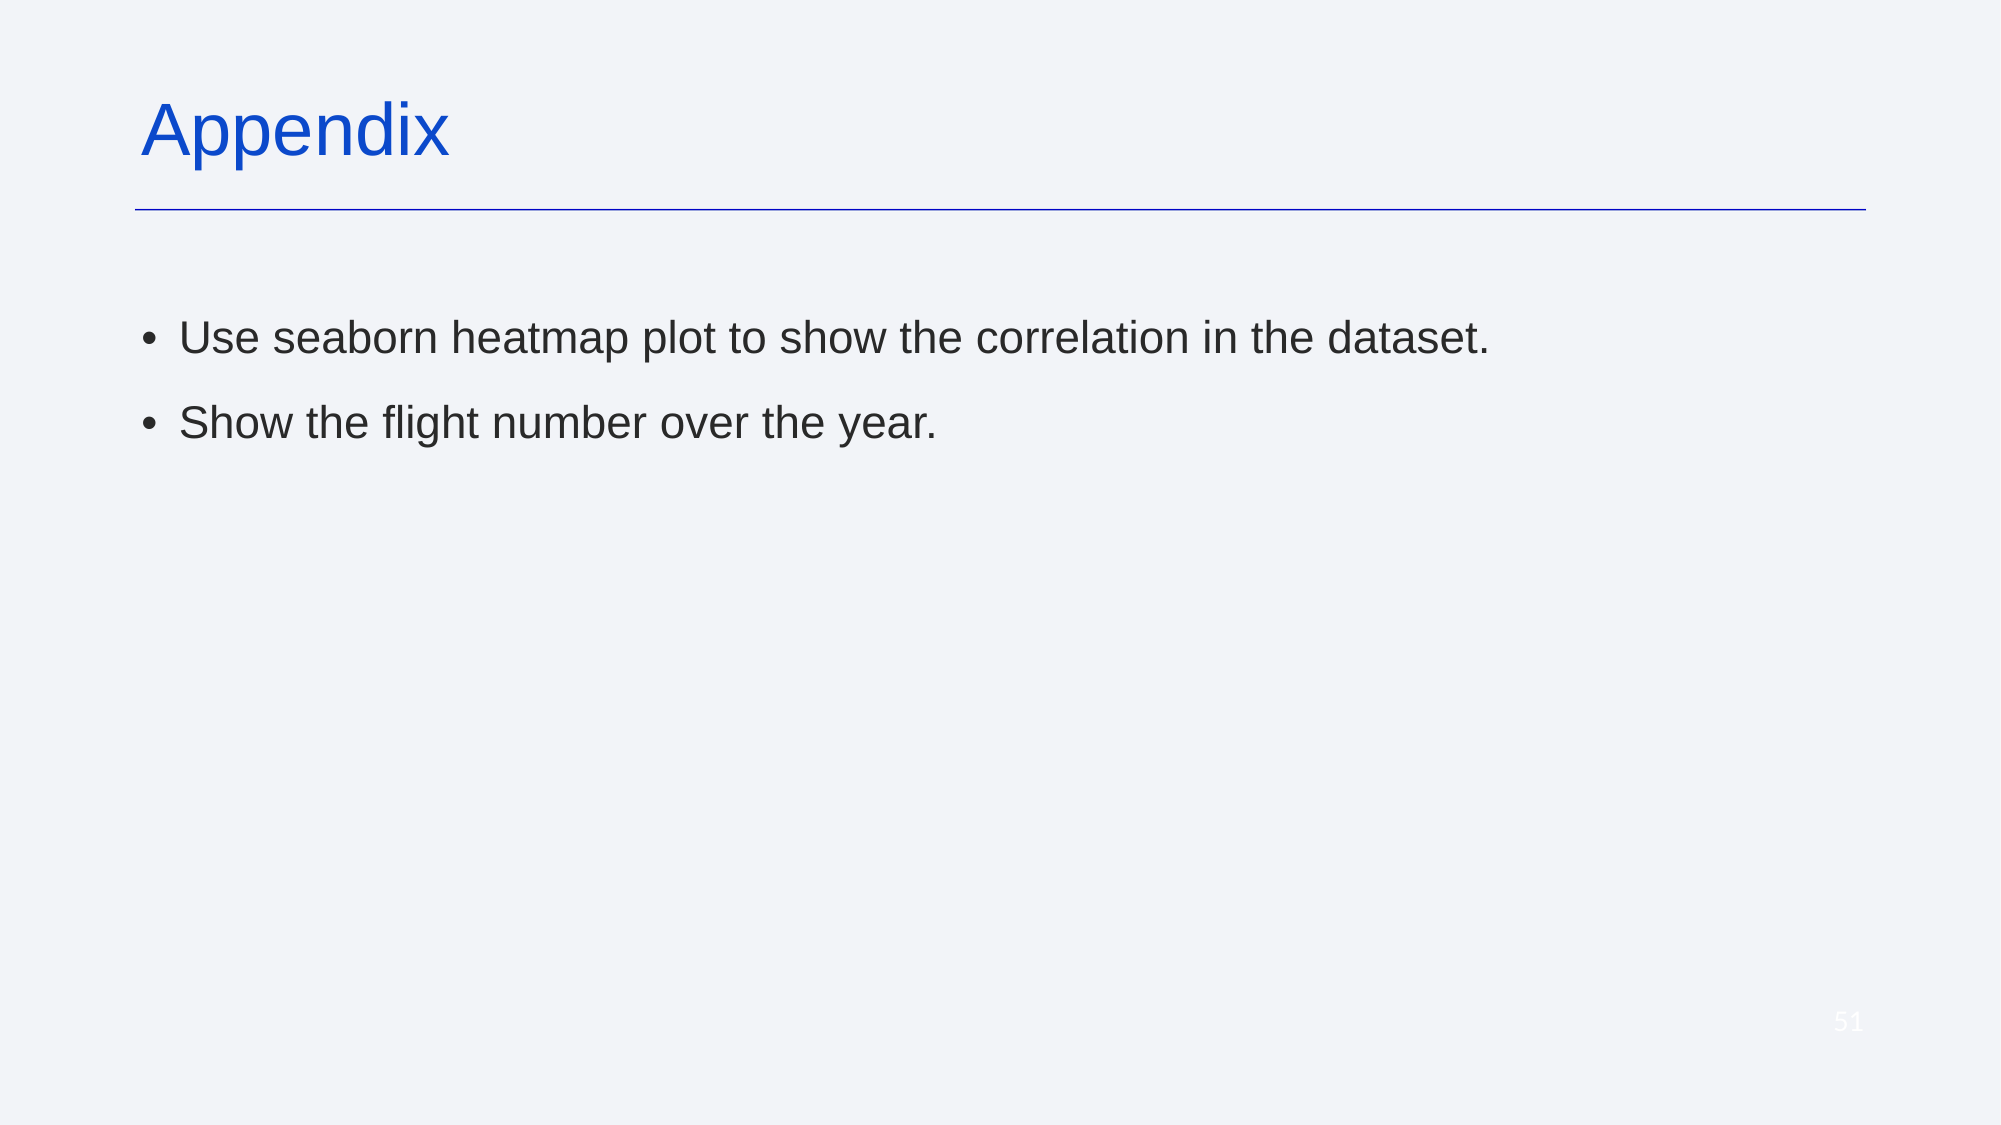

Appendix
Use seaborn heatmap plot to show the correlation in the dataset.
Show the flight number over the year.
51